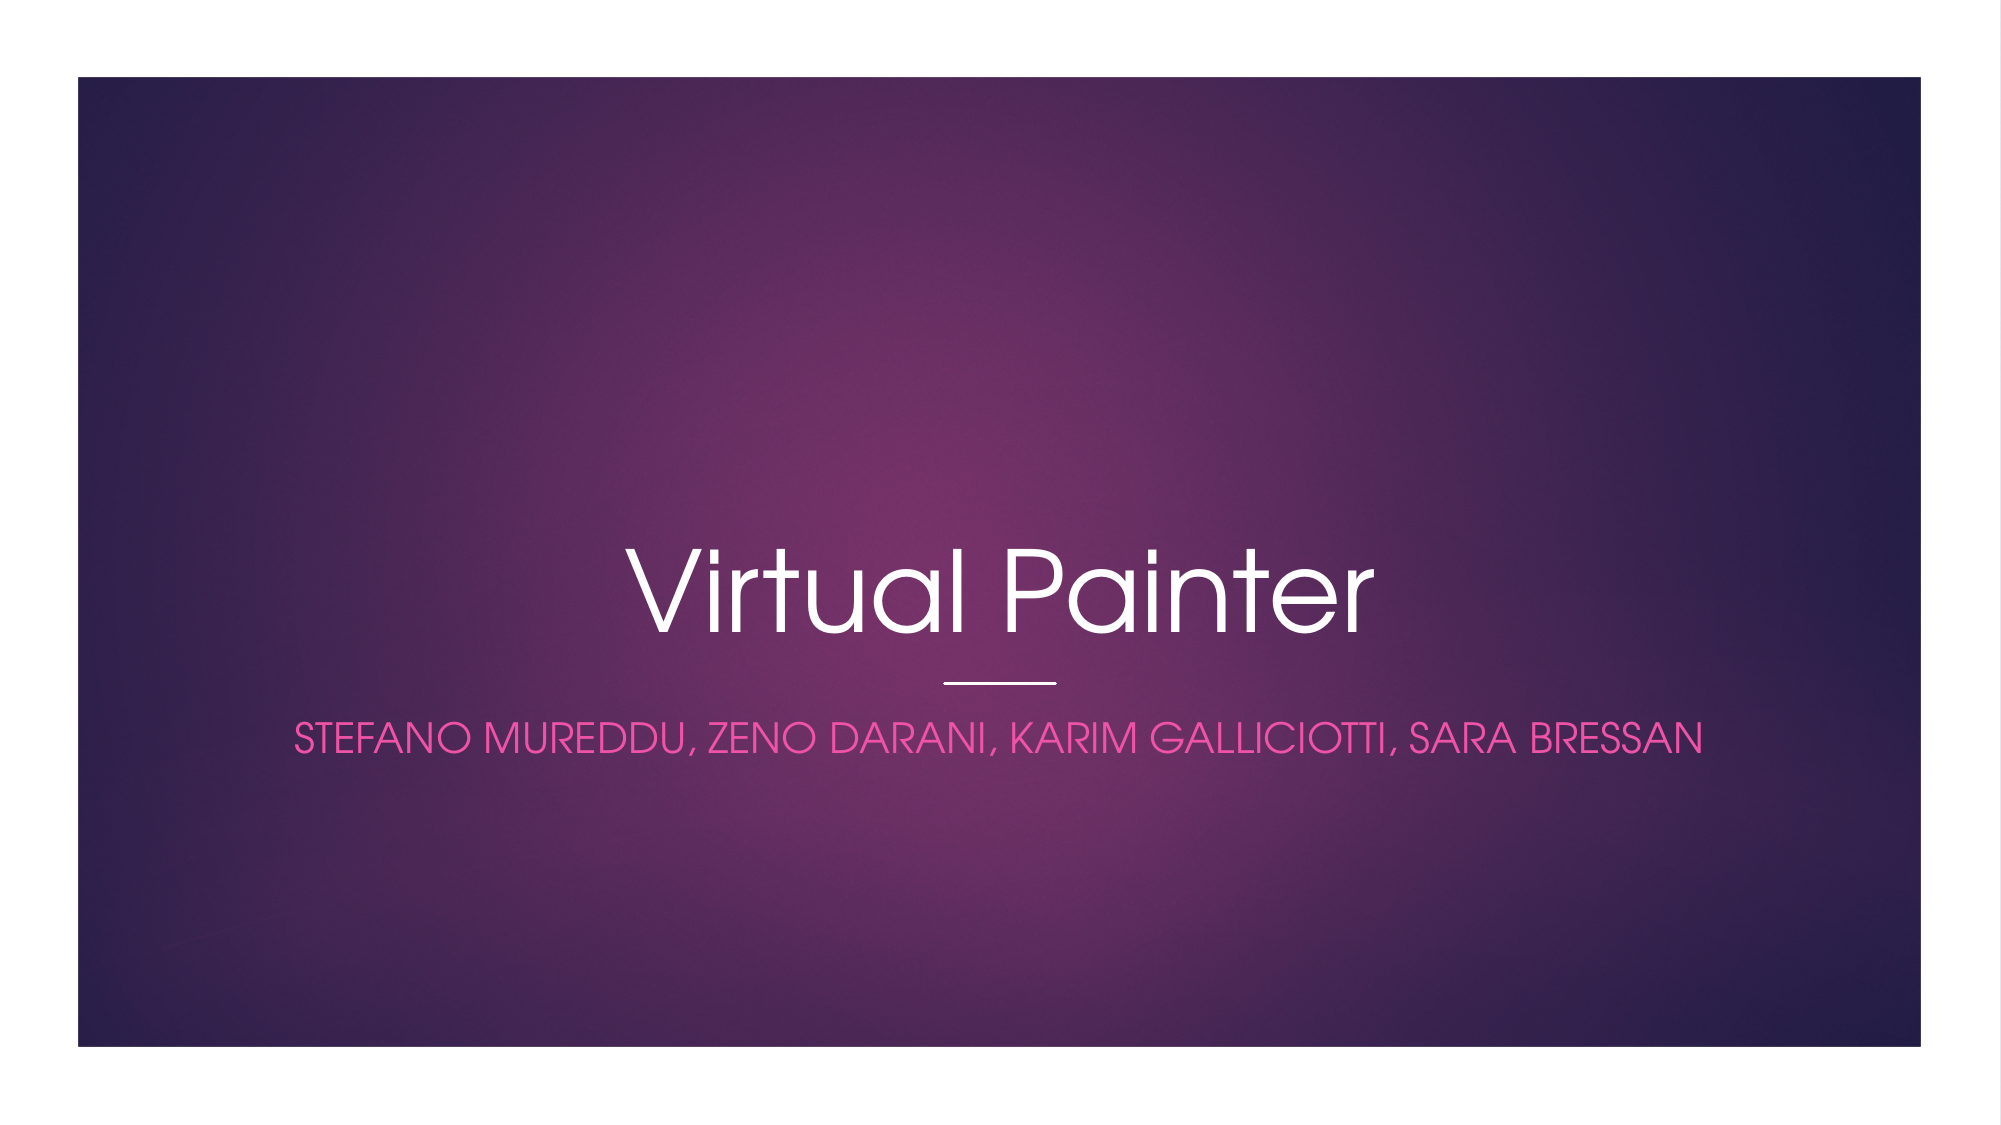

# Virtual Painter
Stefano Mureddu, Zeno darani, karim galliciotti, sara bressan